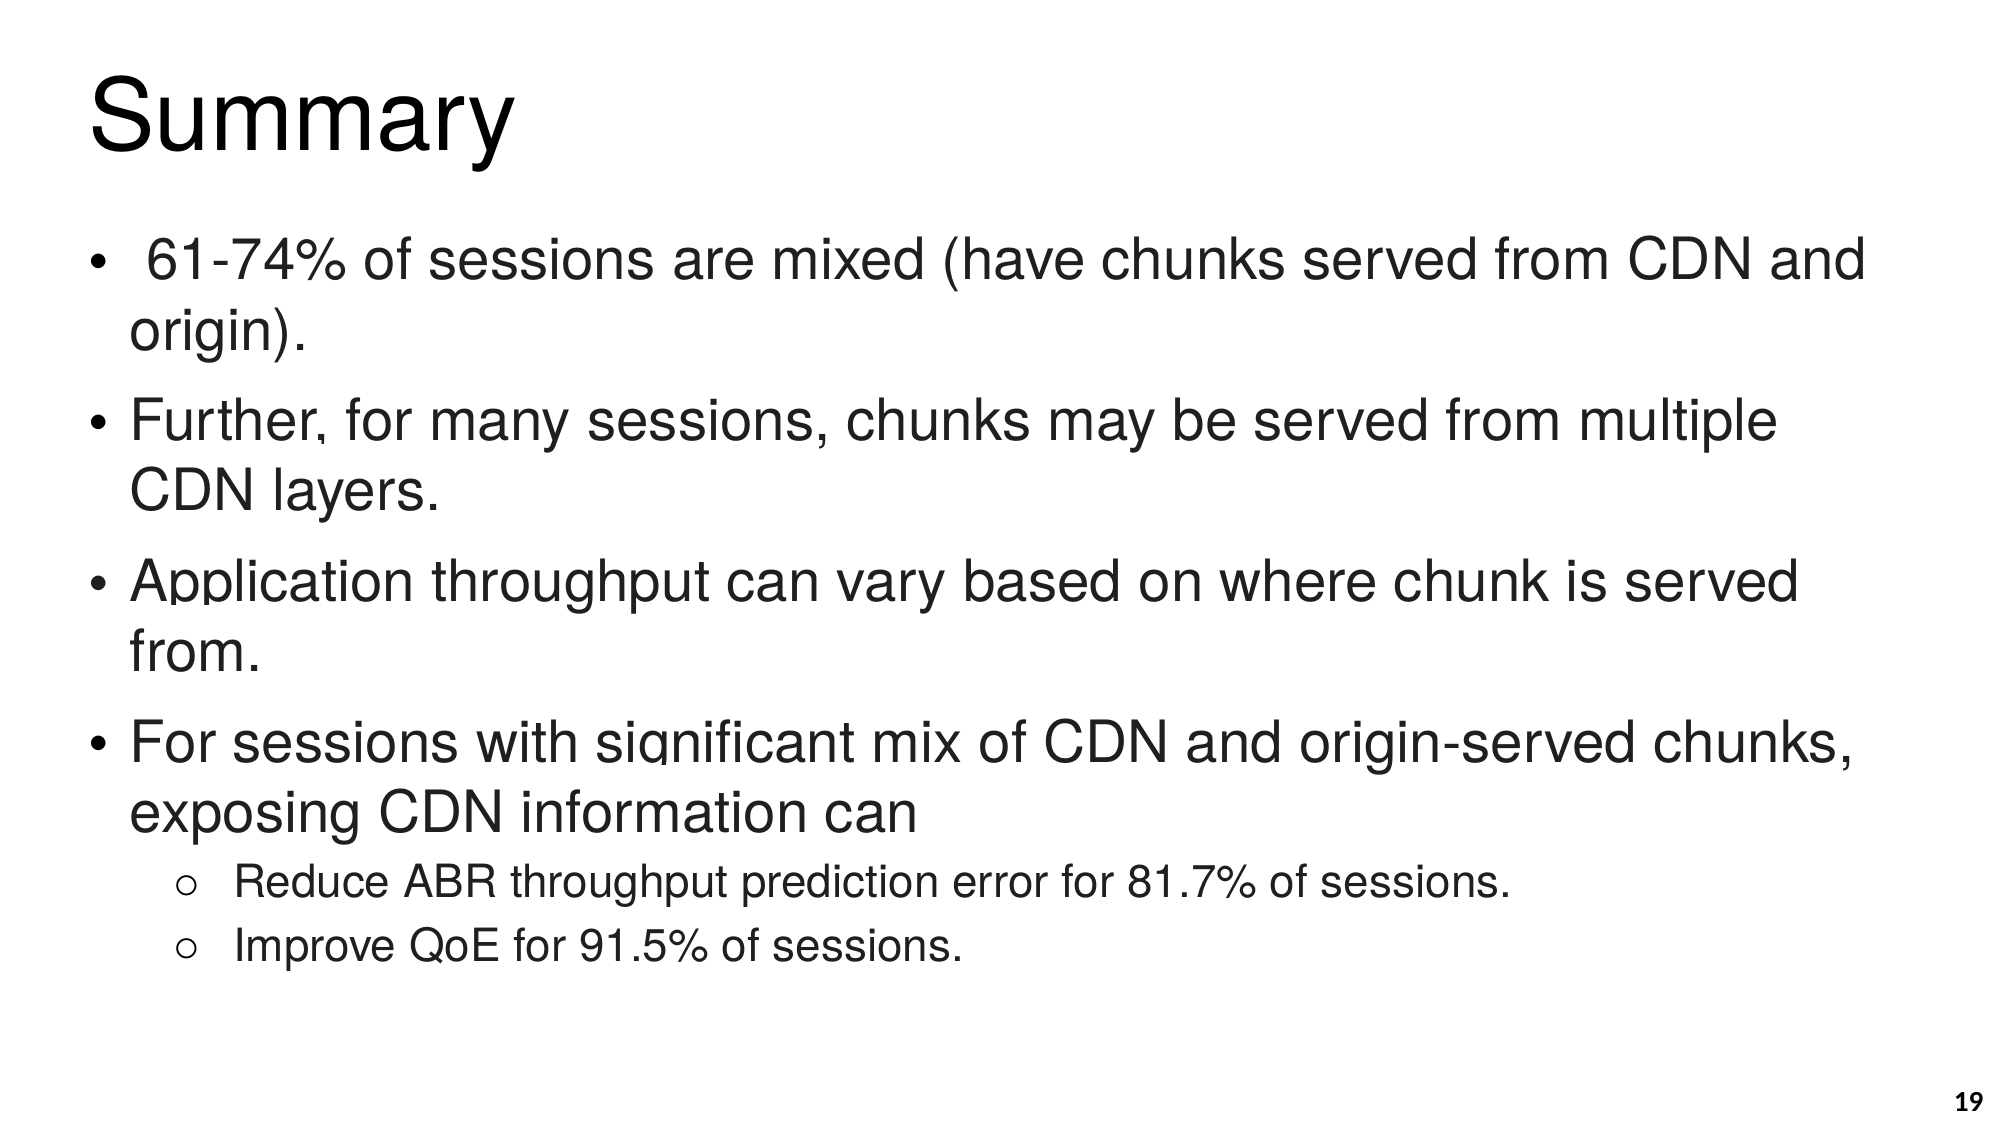

Summary
 61-74% of sessions are mixed (have chunks served from CDN and origin).
Further, for many sessions, chunks may be served from multiple CDN layers.
Application throughput can vary based on where chunk is served from.
For sessions with significant mix of CDN and origin-served chunks, exposing CDN information can
Reduce ABR throughput prediction error for 81.7% of sessions.
Improve QoE for 91.5% of sessions.

19